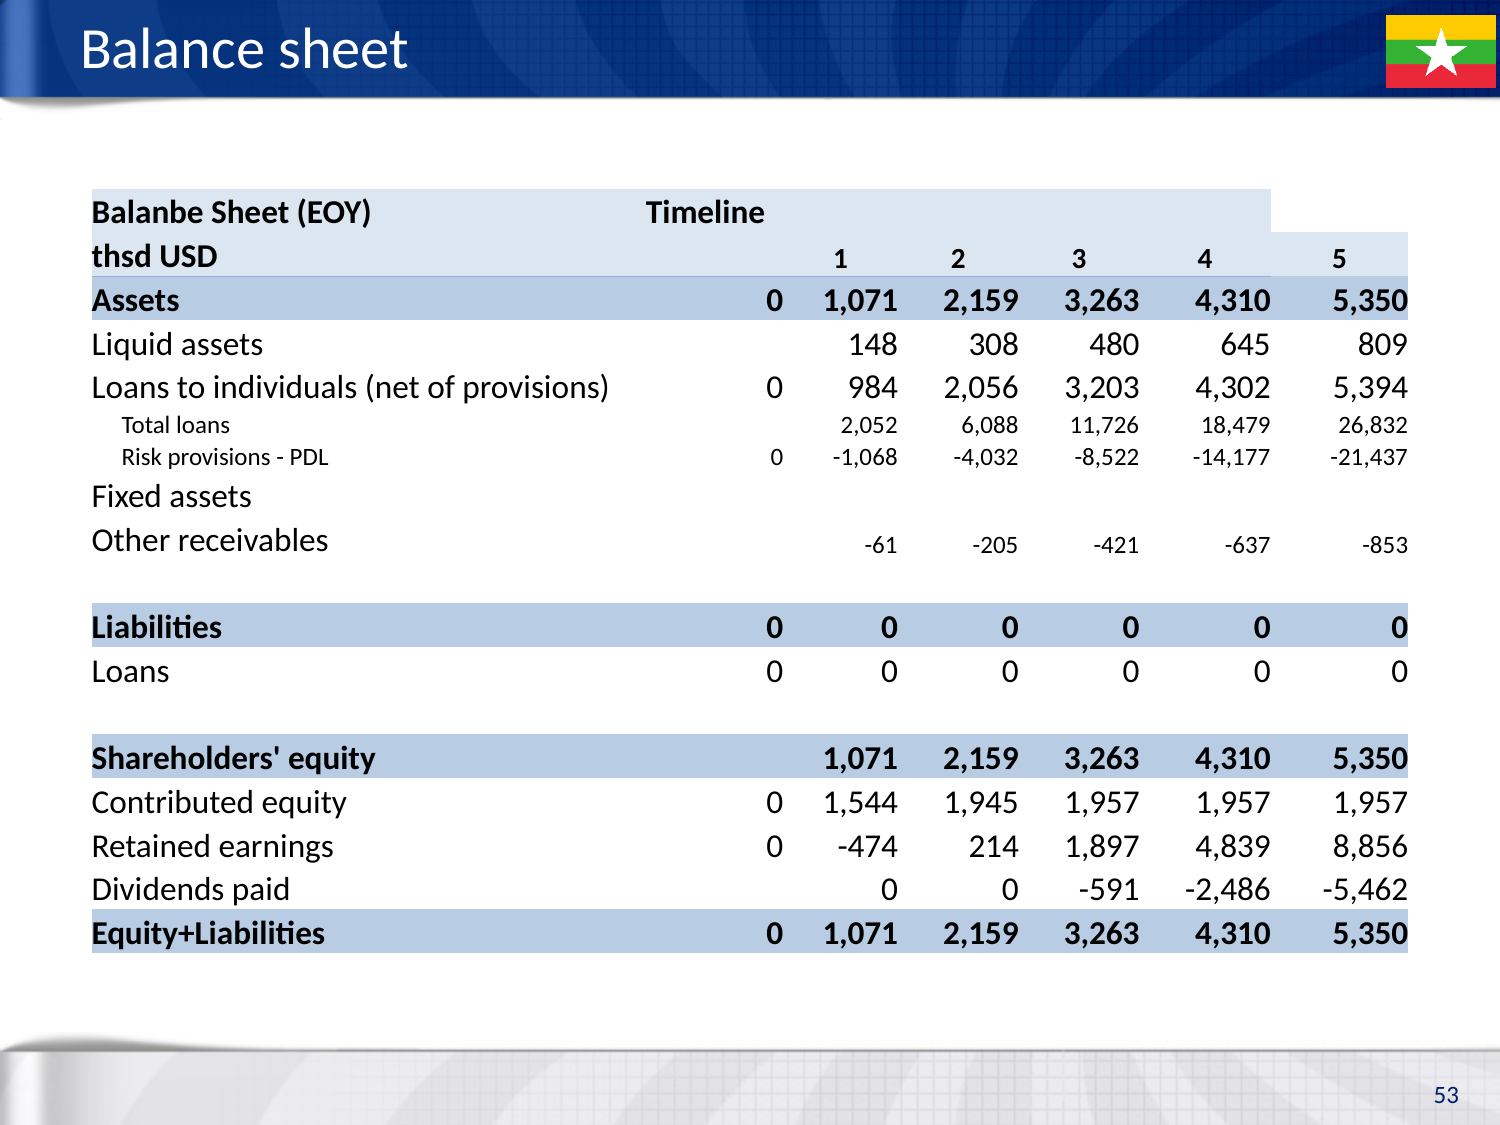

# Balance sheet
| Balanbe Sheet (EOY) | Timeline |  |  |  |  |  |
| --- | --- | --- | --- | --- | --- | --- |
| thsd USD |  | 1 | 2 | 3 | 4 | 5 |
| Assets | 0 | 1,071 | 2,159 | 3,263 | 4,310 | 5,350 |
| Liquid assets |  | 148 | 308 | 480 | 645 | 809 |
| Loans to individuals (net of provisions) | 0 | 984 | 2,056 | 3,203 | 4,302 | 5,394 |
| Total loans |  | 2,052 | 6,088 | 11,726 | 18,479 | 26,832 |
| Risk provisions - PDL | 0 | -1,068 | -4,032 | -8,522 | -14,177 | -21,437 |
| Fixed assets |  |  |  |  |  |  |
| Other receivables |  | -61 | -205 | -421 | -637 | -853 |
|  |  |  |  |  |  |  |
| Liabilities | 0 | 0 | 0 | 0 | 0 | 0 |
| Loans | 0 | 0 | 0 | 0 | 0 | 0 |
|  |  |  |  |  |  |  |
| Shareholders' equity |  | 1,071 | 2,159 | 3,263 | 4,310 | 5,350 |
| Contributed equity | 0 | 1,544 | 1,945 | 1,957 | 1,957 | 1,957 |
| Retained earnings | 0 | -474 | 214 | 1,897 | 4,839 | 8,856 |
| Dividends paid |  | 0 | 0 | -591 | -2,486 | -5,462 |
| Equity+Liabilities | 0 | 1,071 | 2,159 | 3,263 | 4,310 | 5,350 |
53